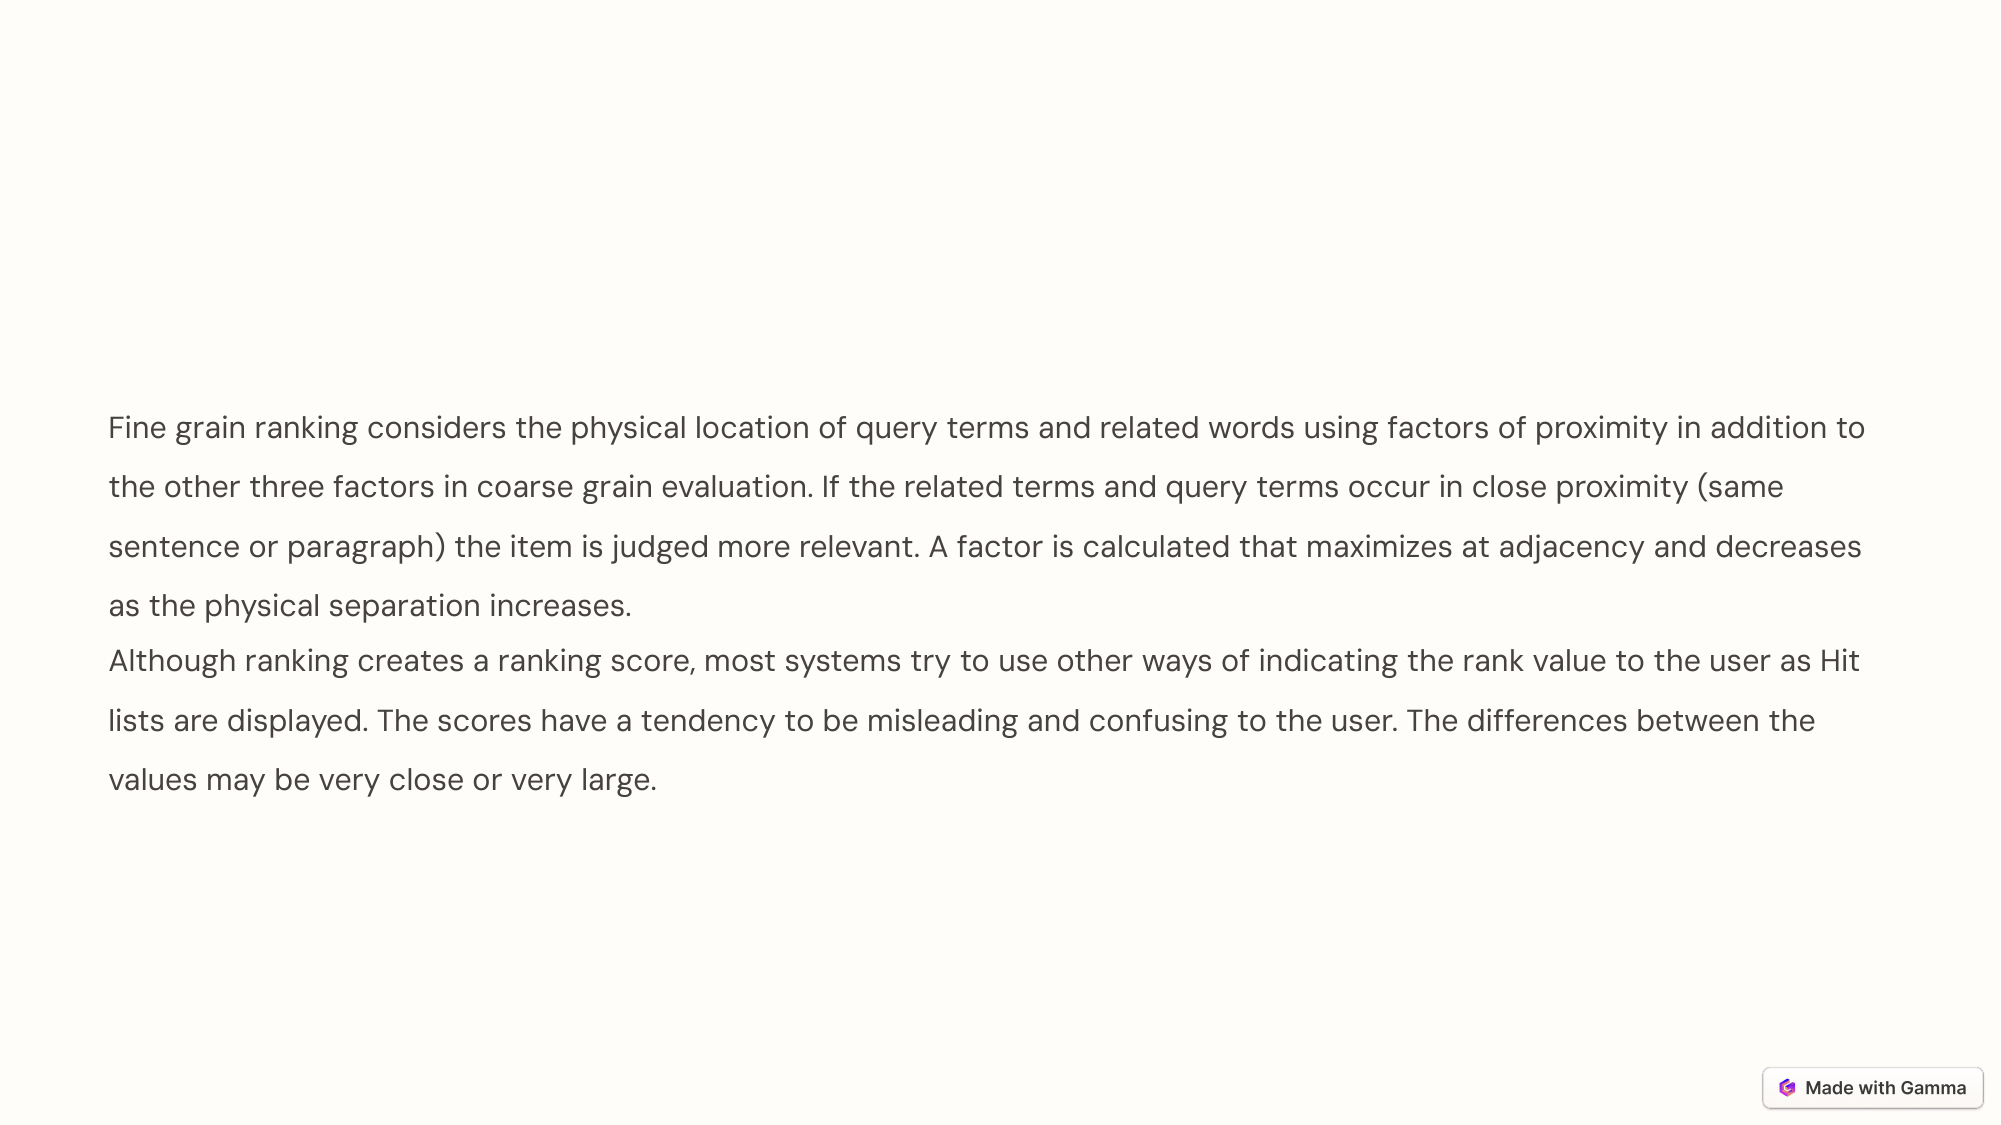

Fine grain ranking considers the physical location of query terms and related words using factors of proximity in addition to the other three factors in coarse grain evaluation. If the related terms and query terms occur in close proximity (same sentence or paragraph) the item is judged more relevant. A factor is calculated that maximizes at adjacency and decreases as the physical separation increases.
Although ranking creates a ranking score, most systems try to use other ways of indicating the rank value to the user as Hit lists are displayed. The scores have a tendency to be misleading and confusing to the user. The differences between the values may be very close or very large.